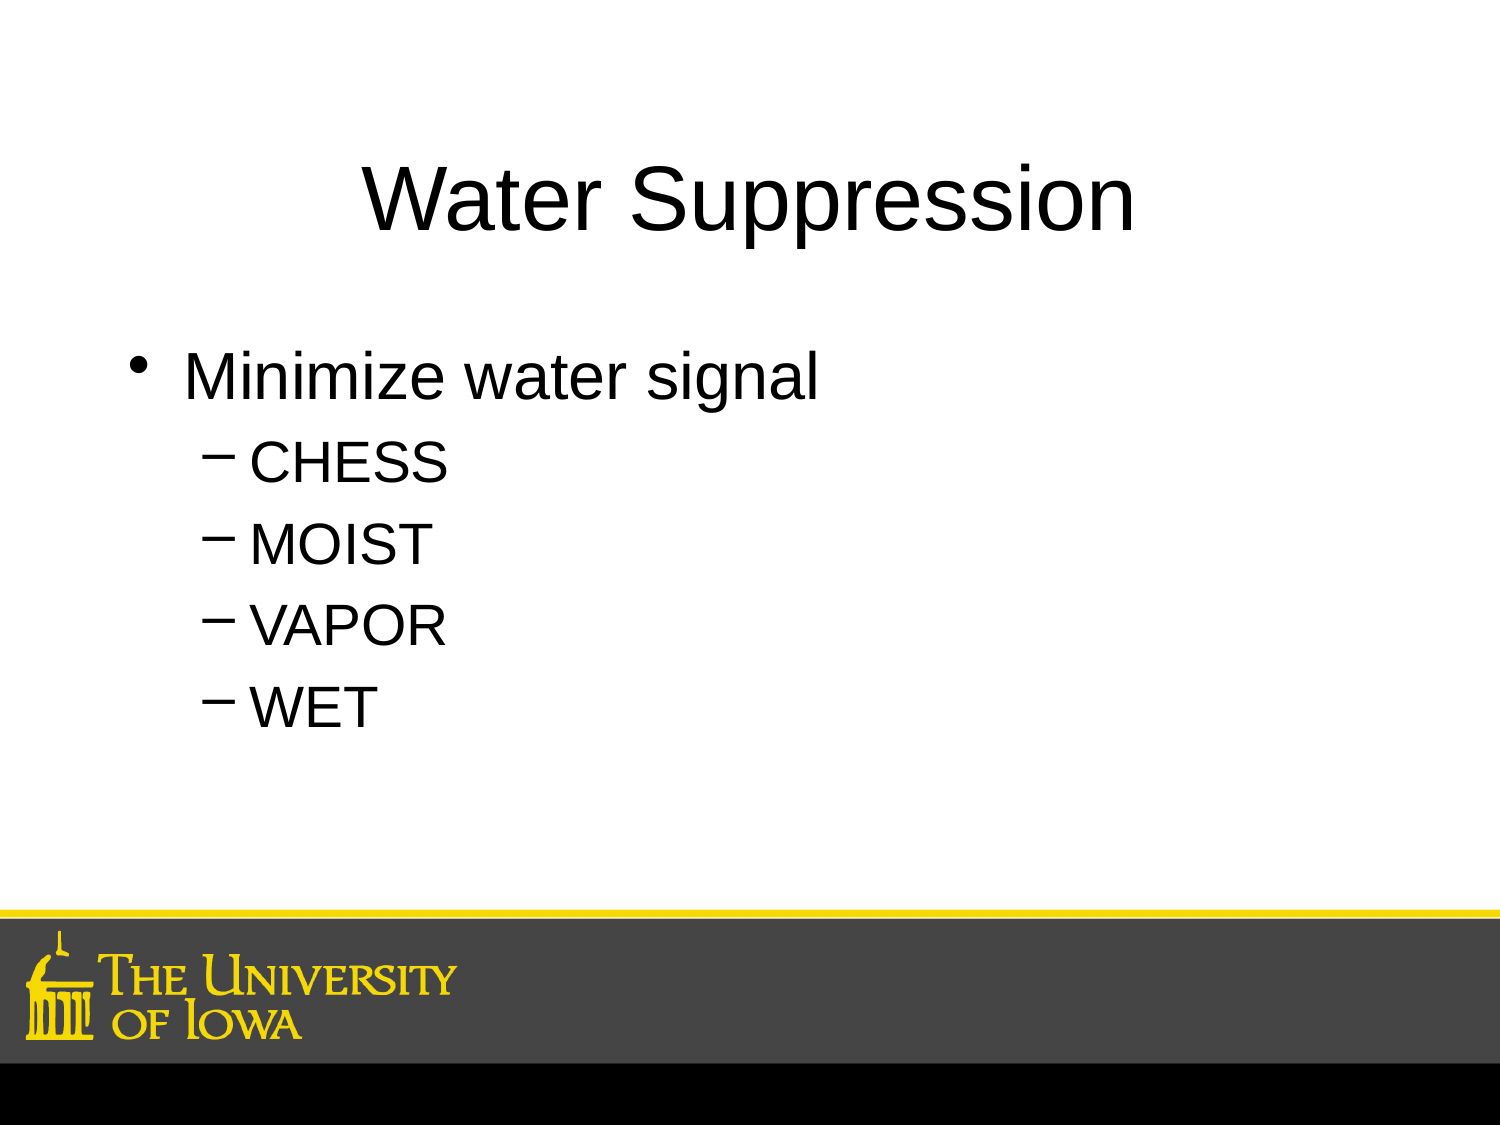

# Water Suppression
Minimize water signal
CHESS
MOIST
VAPOR
WET